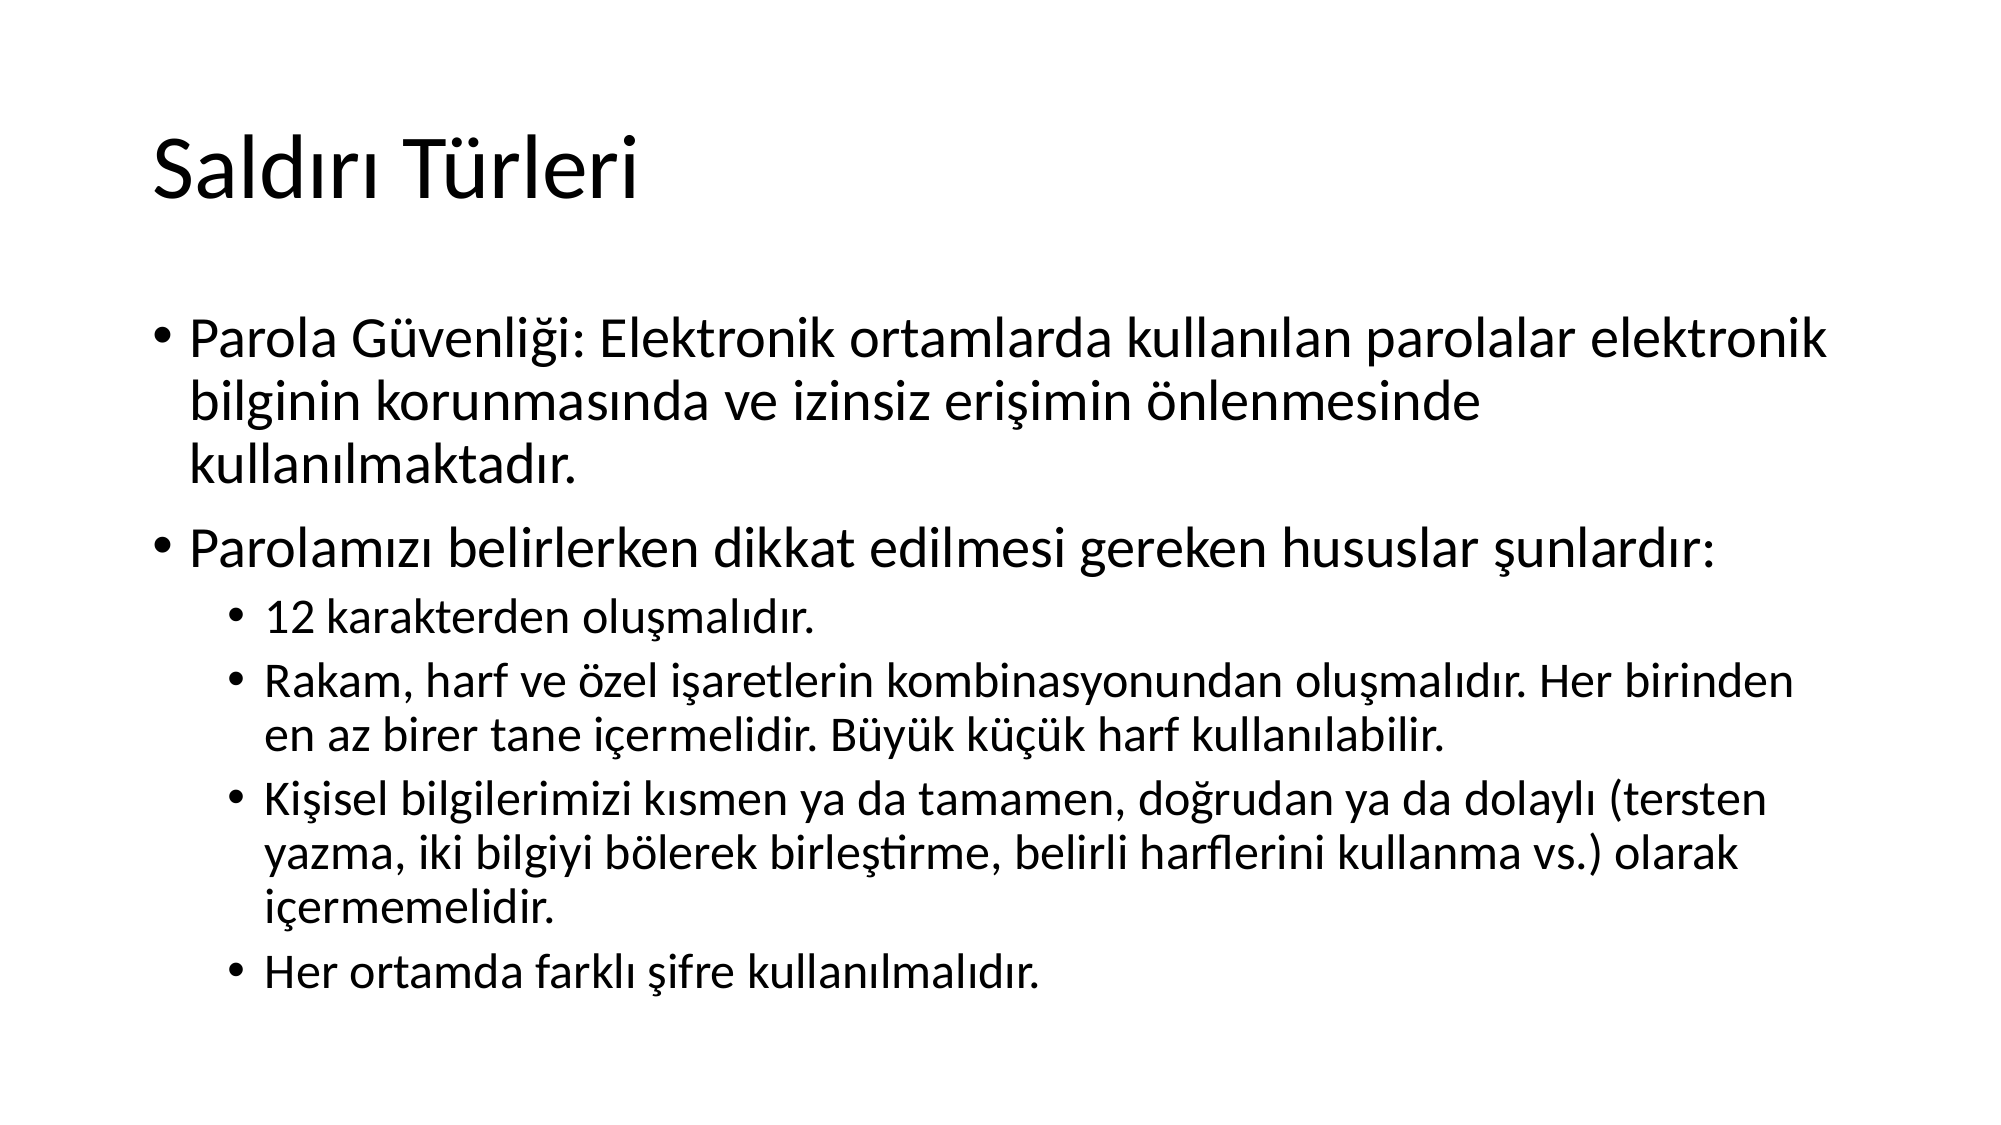

# Saldırı Türleri
Parola Güvenliği: Elektronik ortamlarda kullanılan parolalar elektronik bilginin korunmasında ve izinsiz erişimin önlenmesinde kullanılmaktadır.
Parolamızı belirlerken dikkat edilmesi gereken hususlar şunlardır:
12 karakterden oluşmalıdır.
Rakam, harf ve özel işaretlerin kombinasyonundan oluşmalıdır. Her birinden en az birer tane içermelidir. Büyük küçük harf kullanılabilir.
Kişisel bilgilerimizi kısmen ya da tamamen, doğrudan ya da dolaylı (tersten yazma, iki bilgiyi bölerek birleştirme, belirli harflerini kullanma vs.) olarak içermemelidir.
Her ortamda farklı şifre kullanılmalıdır.